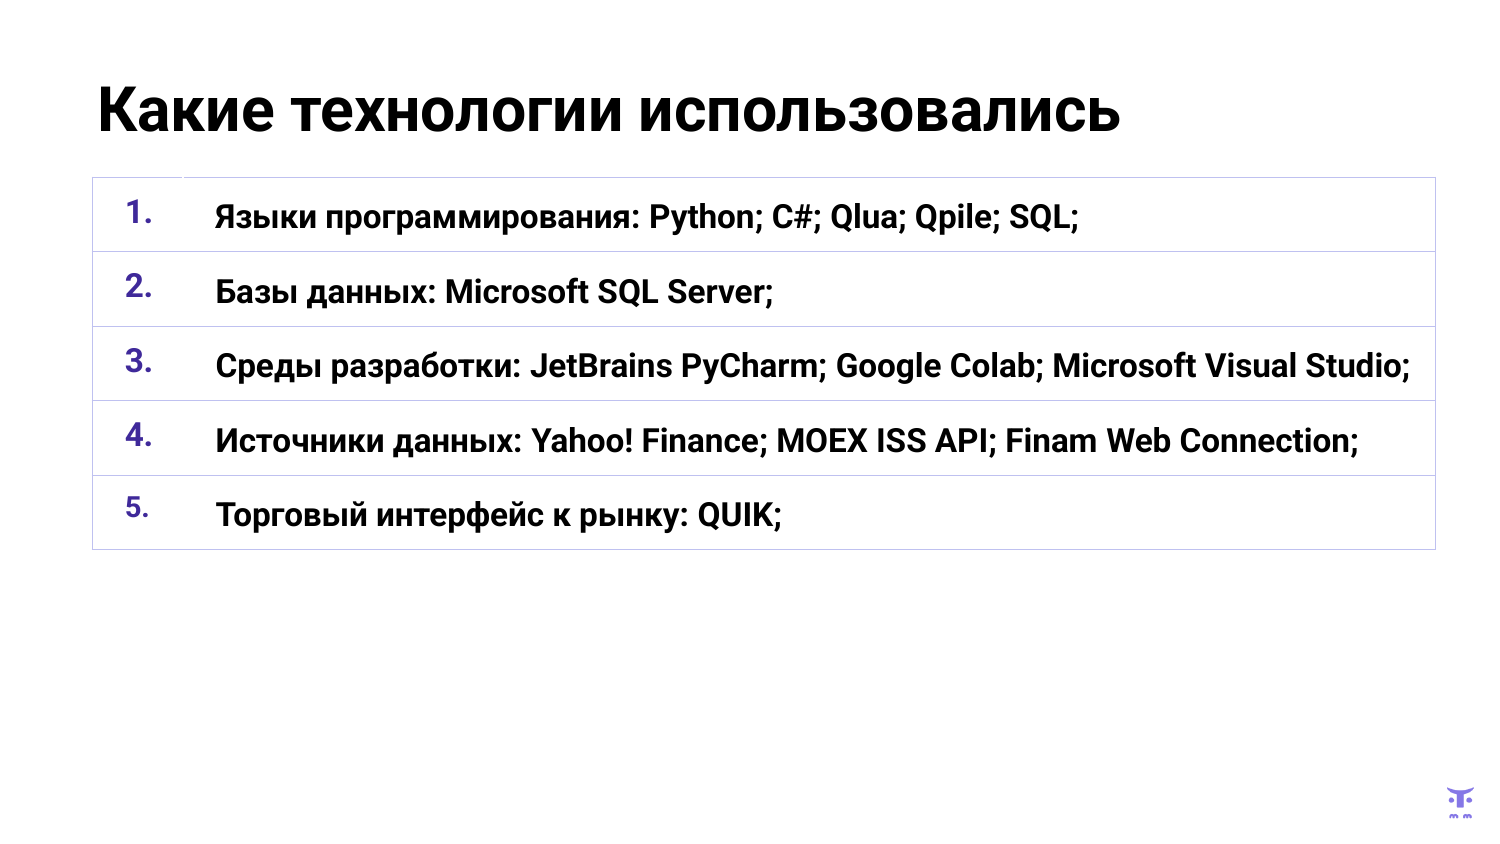

# Какие технологии использовались

| 1. | Языки программирования: Python; C#; Qlua; Qpile; SQL; |
| --- | --- |
| 2. | Базы данных: Microsoft SQL Server; |
| 3. | Среды разработки: JetBrains PyCharm; Google Colab; Microsoft Visual Studio; |
| 4. | Источники данных: Yahoo! Finance; MOEX ISS API; Finam Web Connection; |
| 5. | Торговый интерфейс к рынку: QUIK; |